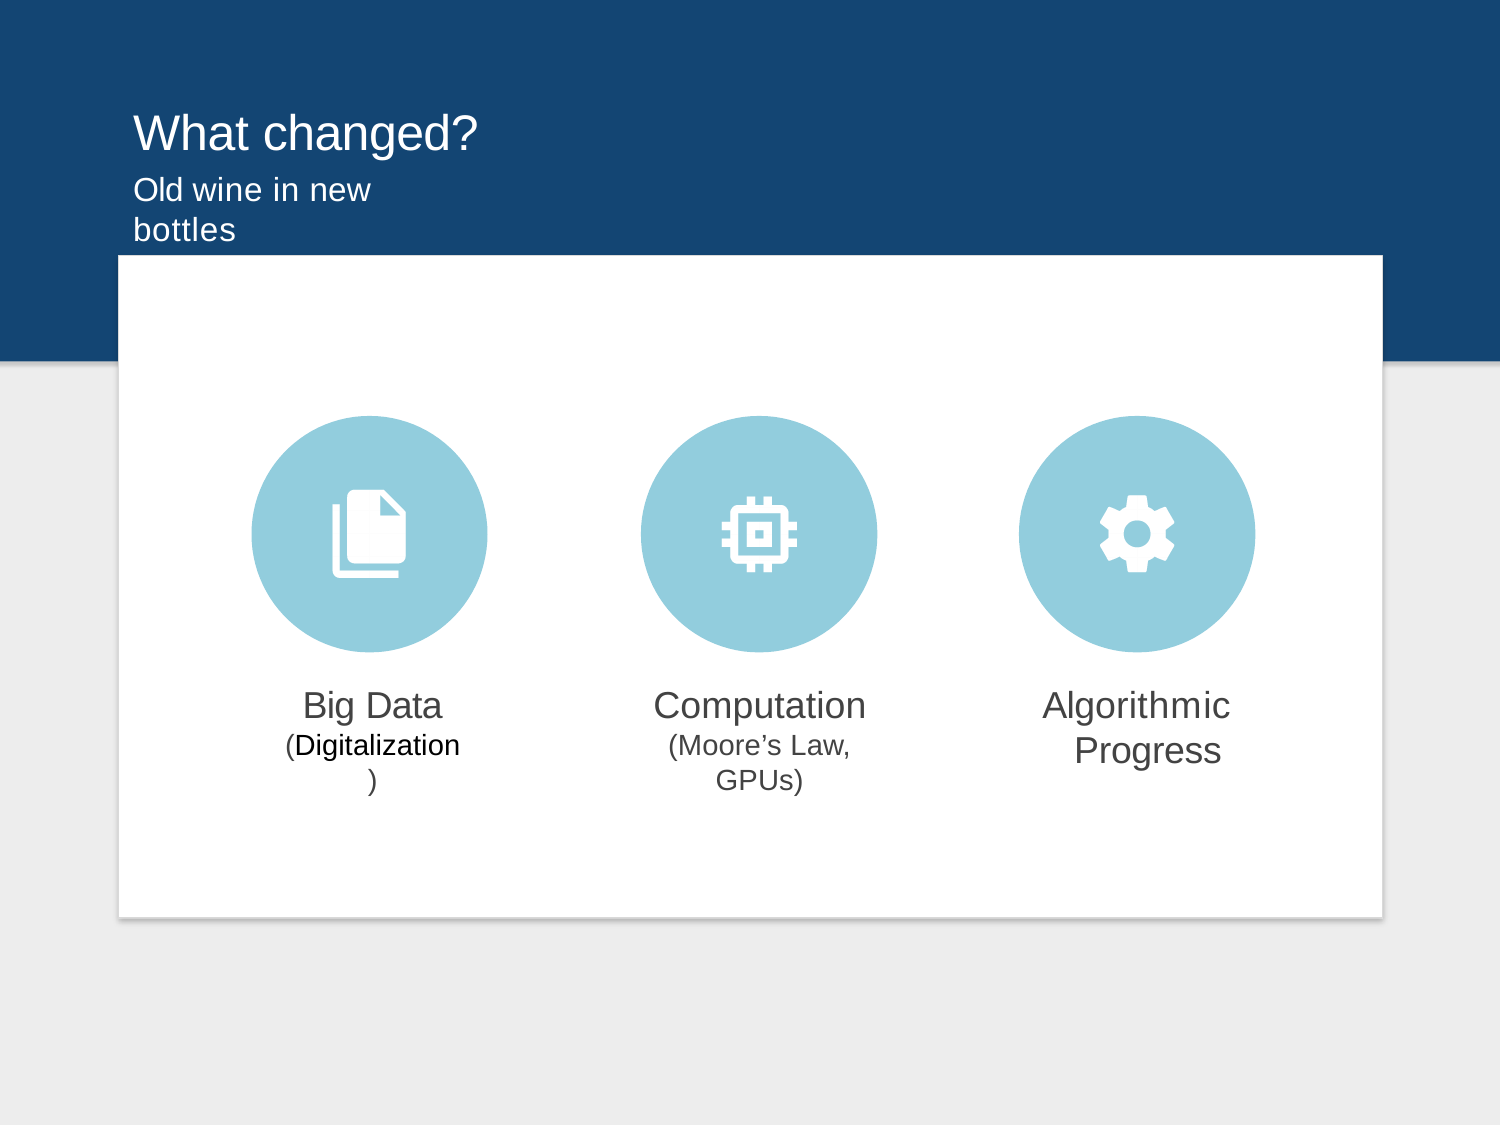

# What changed?
Old wine in new bottles

Big Data
(Digitalization)
Computation
(Moore’s Law, GPUs)
Algorithmic  Progress